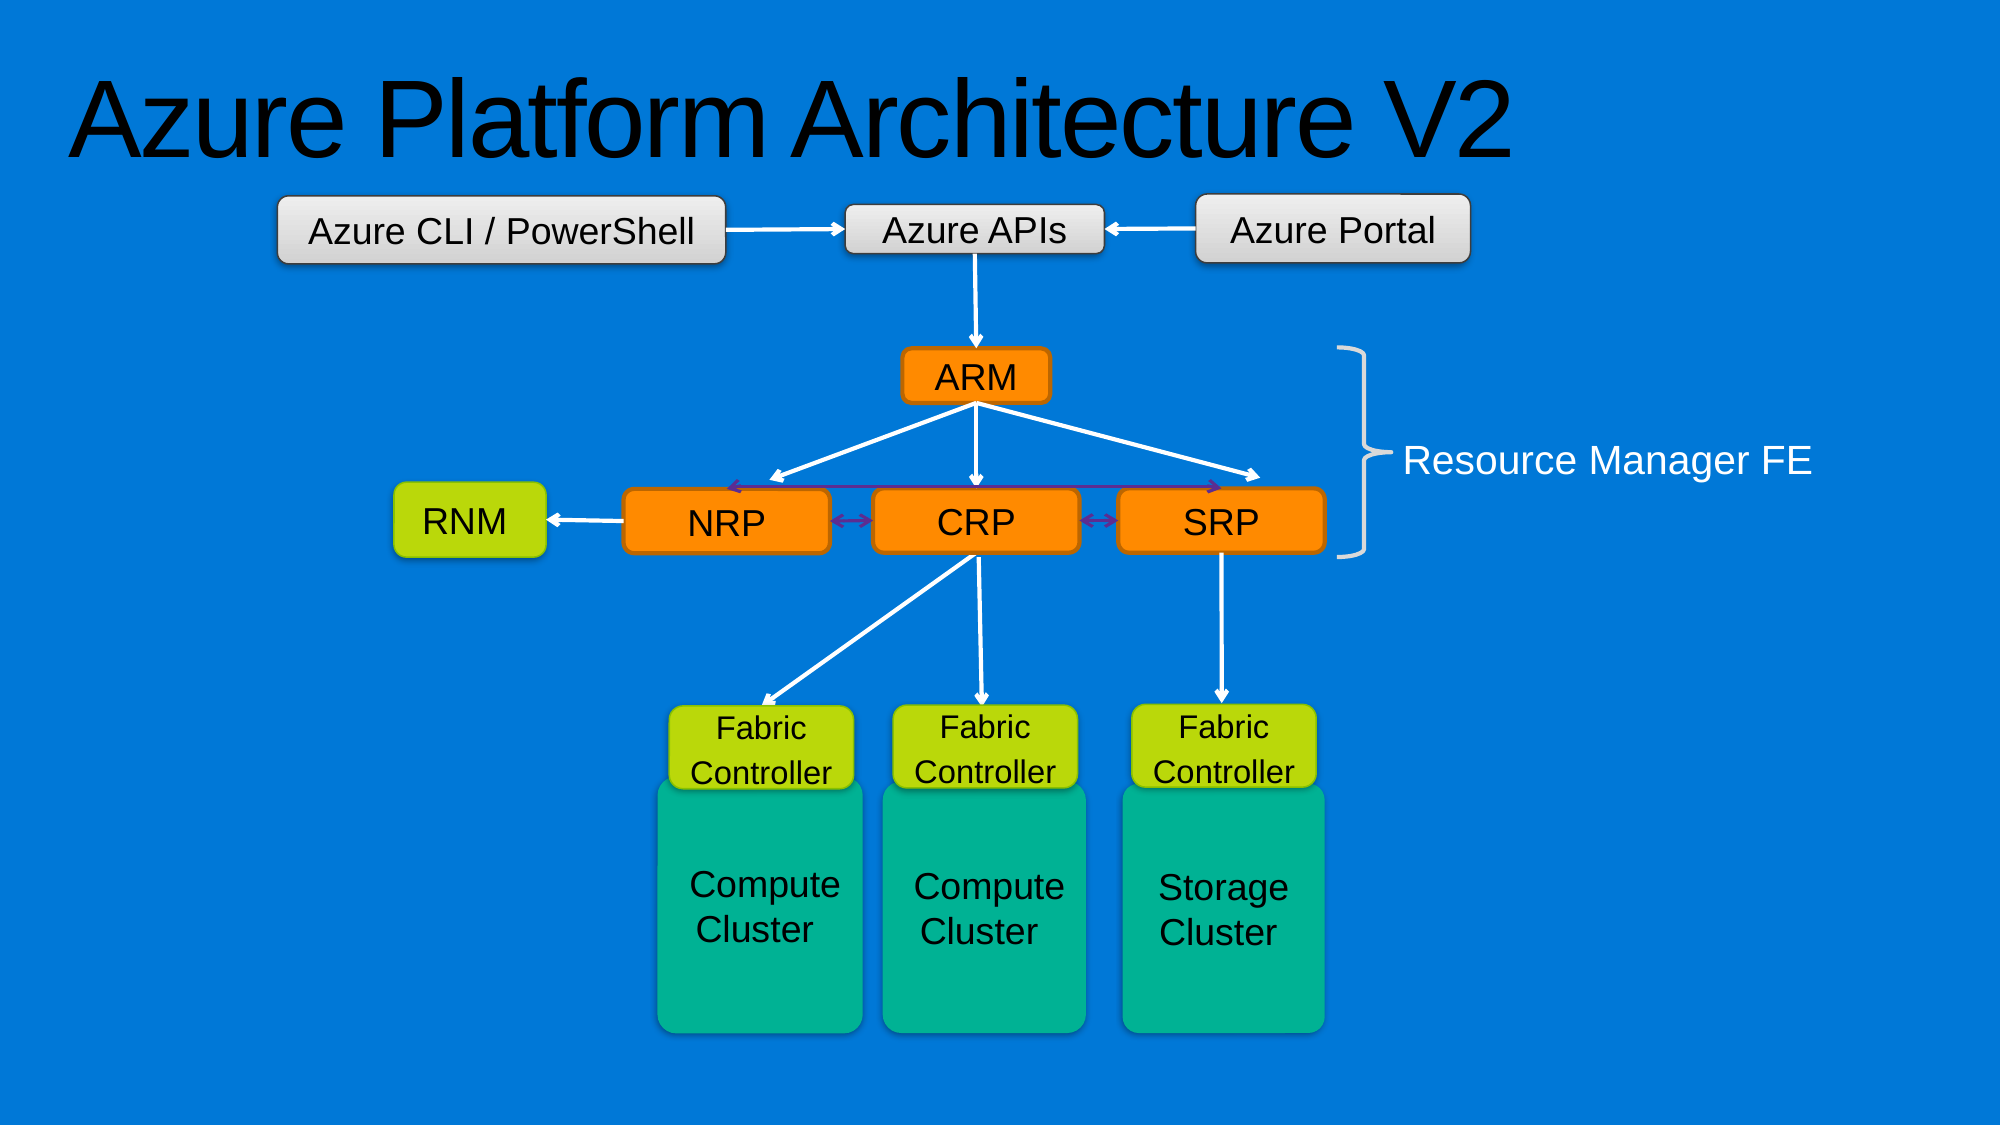

# Azure Platform Architecture V2
Azure Portal
Azure CLI / PowerShell
Azure APIs

ARM
Resource Manager FE
RNM
SRP
CRP
NRP
Fabric Controller
Fabric Controller
Fabric Controller
 Compute Cluster
 Compute Cluster
Storage Cluster